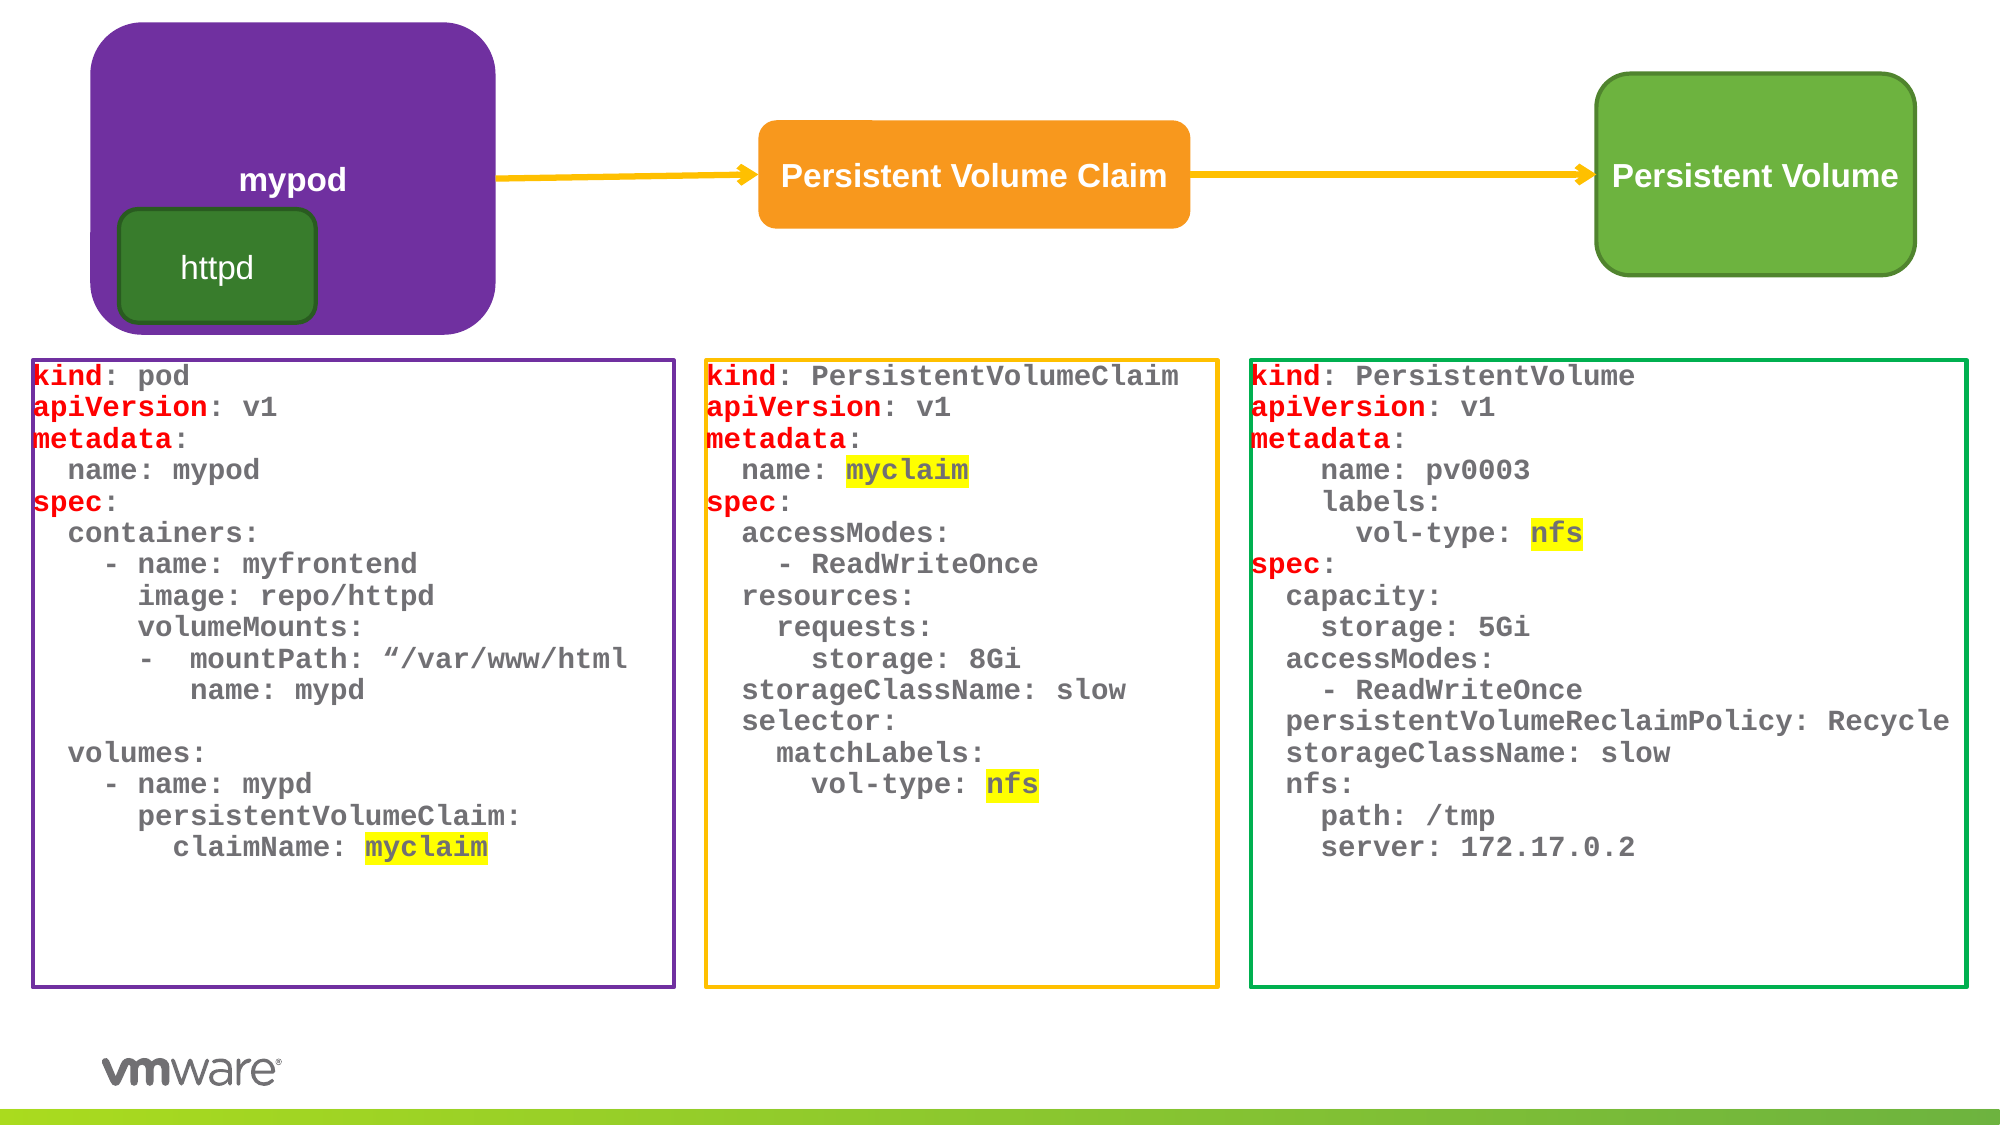

mypod
#
Persistent Volume
Persistent Volume Claim
httpd

kind: PersistentVolume
apiVersion: v1
metadata:
    name: pv0003
    labels:
      vol-type: nfs
spec:
  capacity:
    storage: 5Gi
  accessModes:
    - ReadWriteOnce
  persistentVolumeReclaimPolicy: Recycle
  storageClassName: slow
  nfs:
    path: /tmp
    server: 172.17.0.2
kind: pod
apiVersion: v1
metadata:
  name: mypod
spec:
  containers:
    - name: myfrontend
      image: repo/httpd
      volumeMounts:
      -  mountPath: “/var/www/html
         name: mypd

  volumes:
    - name: mypd
      persistentVolumeClaim:
        claimName: myclaim
kind: PersistentVolumeClaim
apiVersion: v1
metadata:
  name: myclaim
spec:
  accessModes:
    - ReadWriteOnce
  resources:
    requests:
      storage: 8Gi
  storageClassName: slow
  selector:
    matchLabels:
      vol-type: nfs